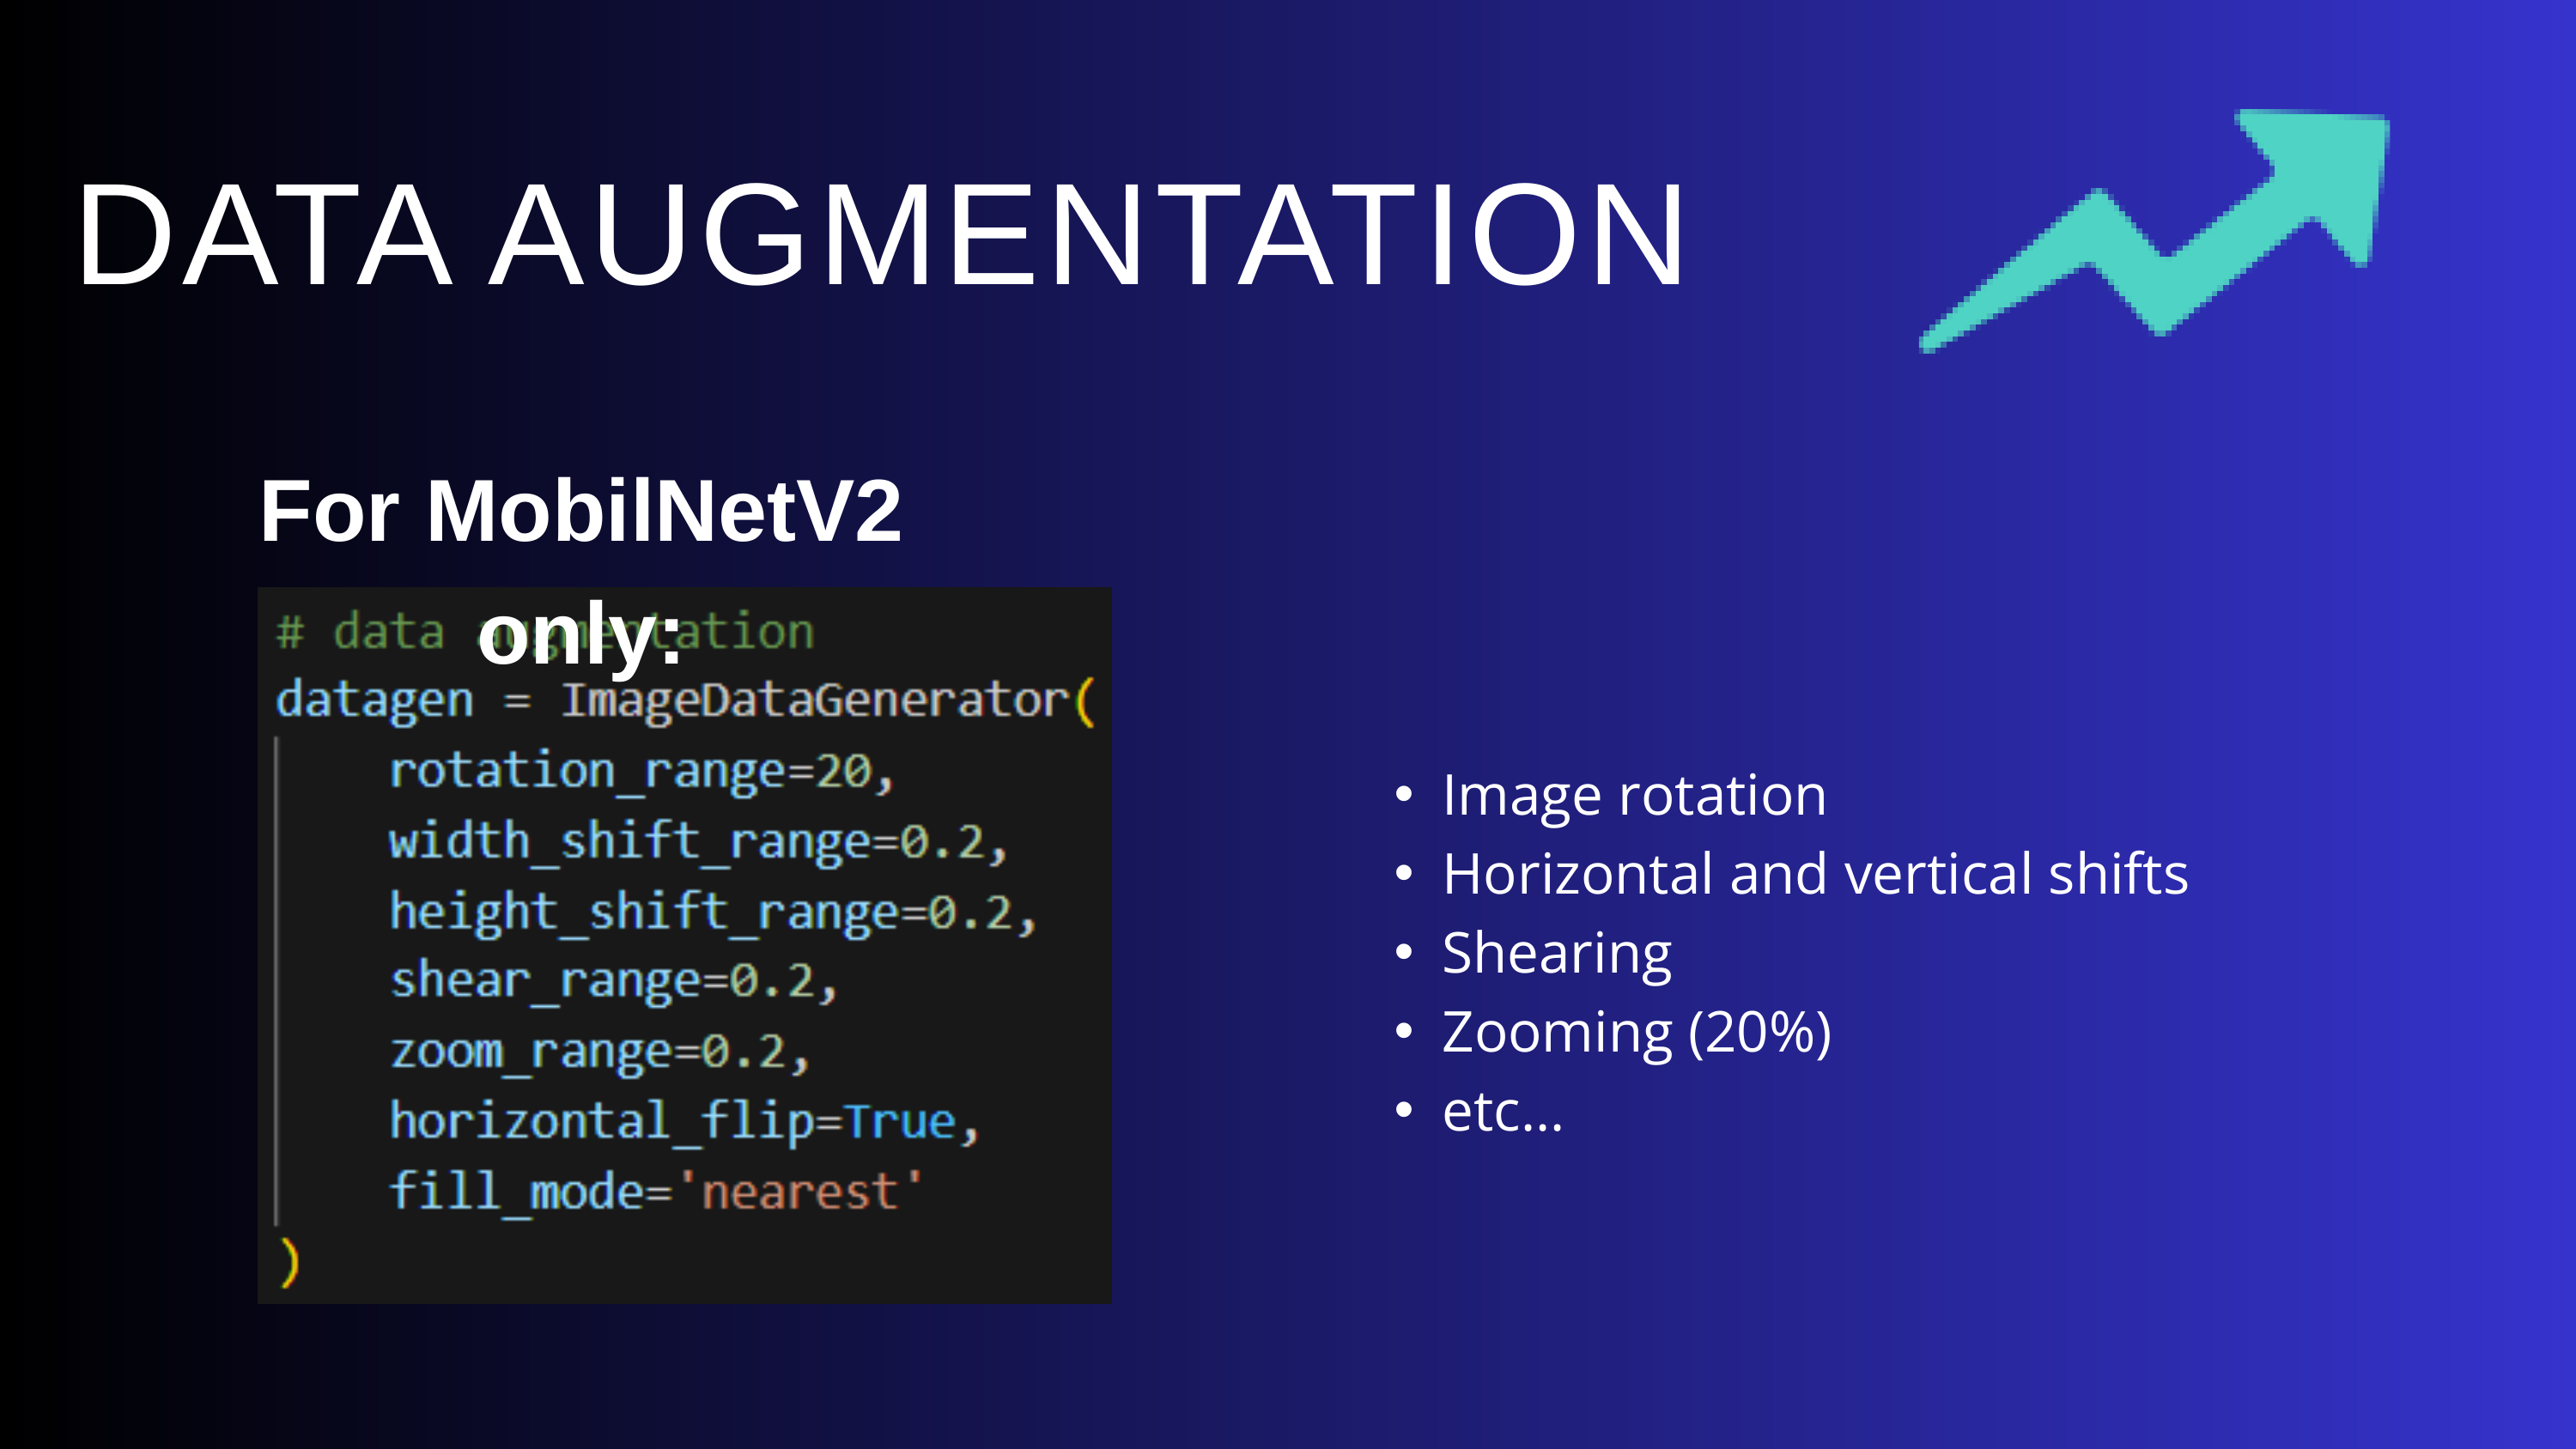

DATA AUGMENTATION
For MobilNetV2 only:

Image rotation
Horizontal and vertical shifts
Shearing
Zooming (20%)
etc...